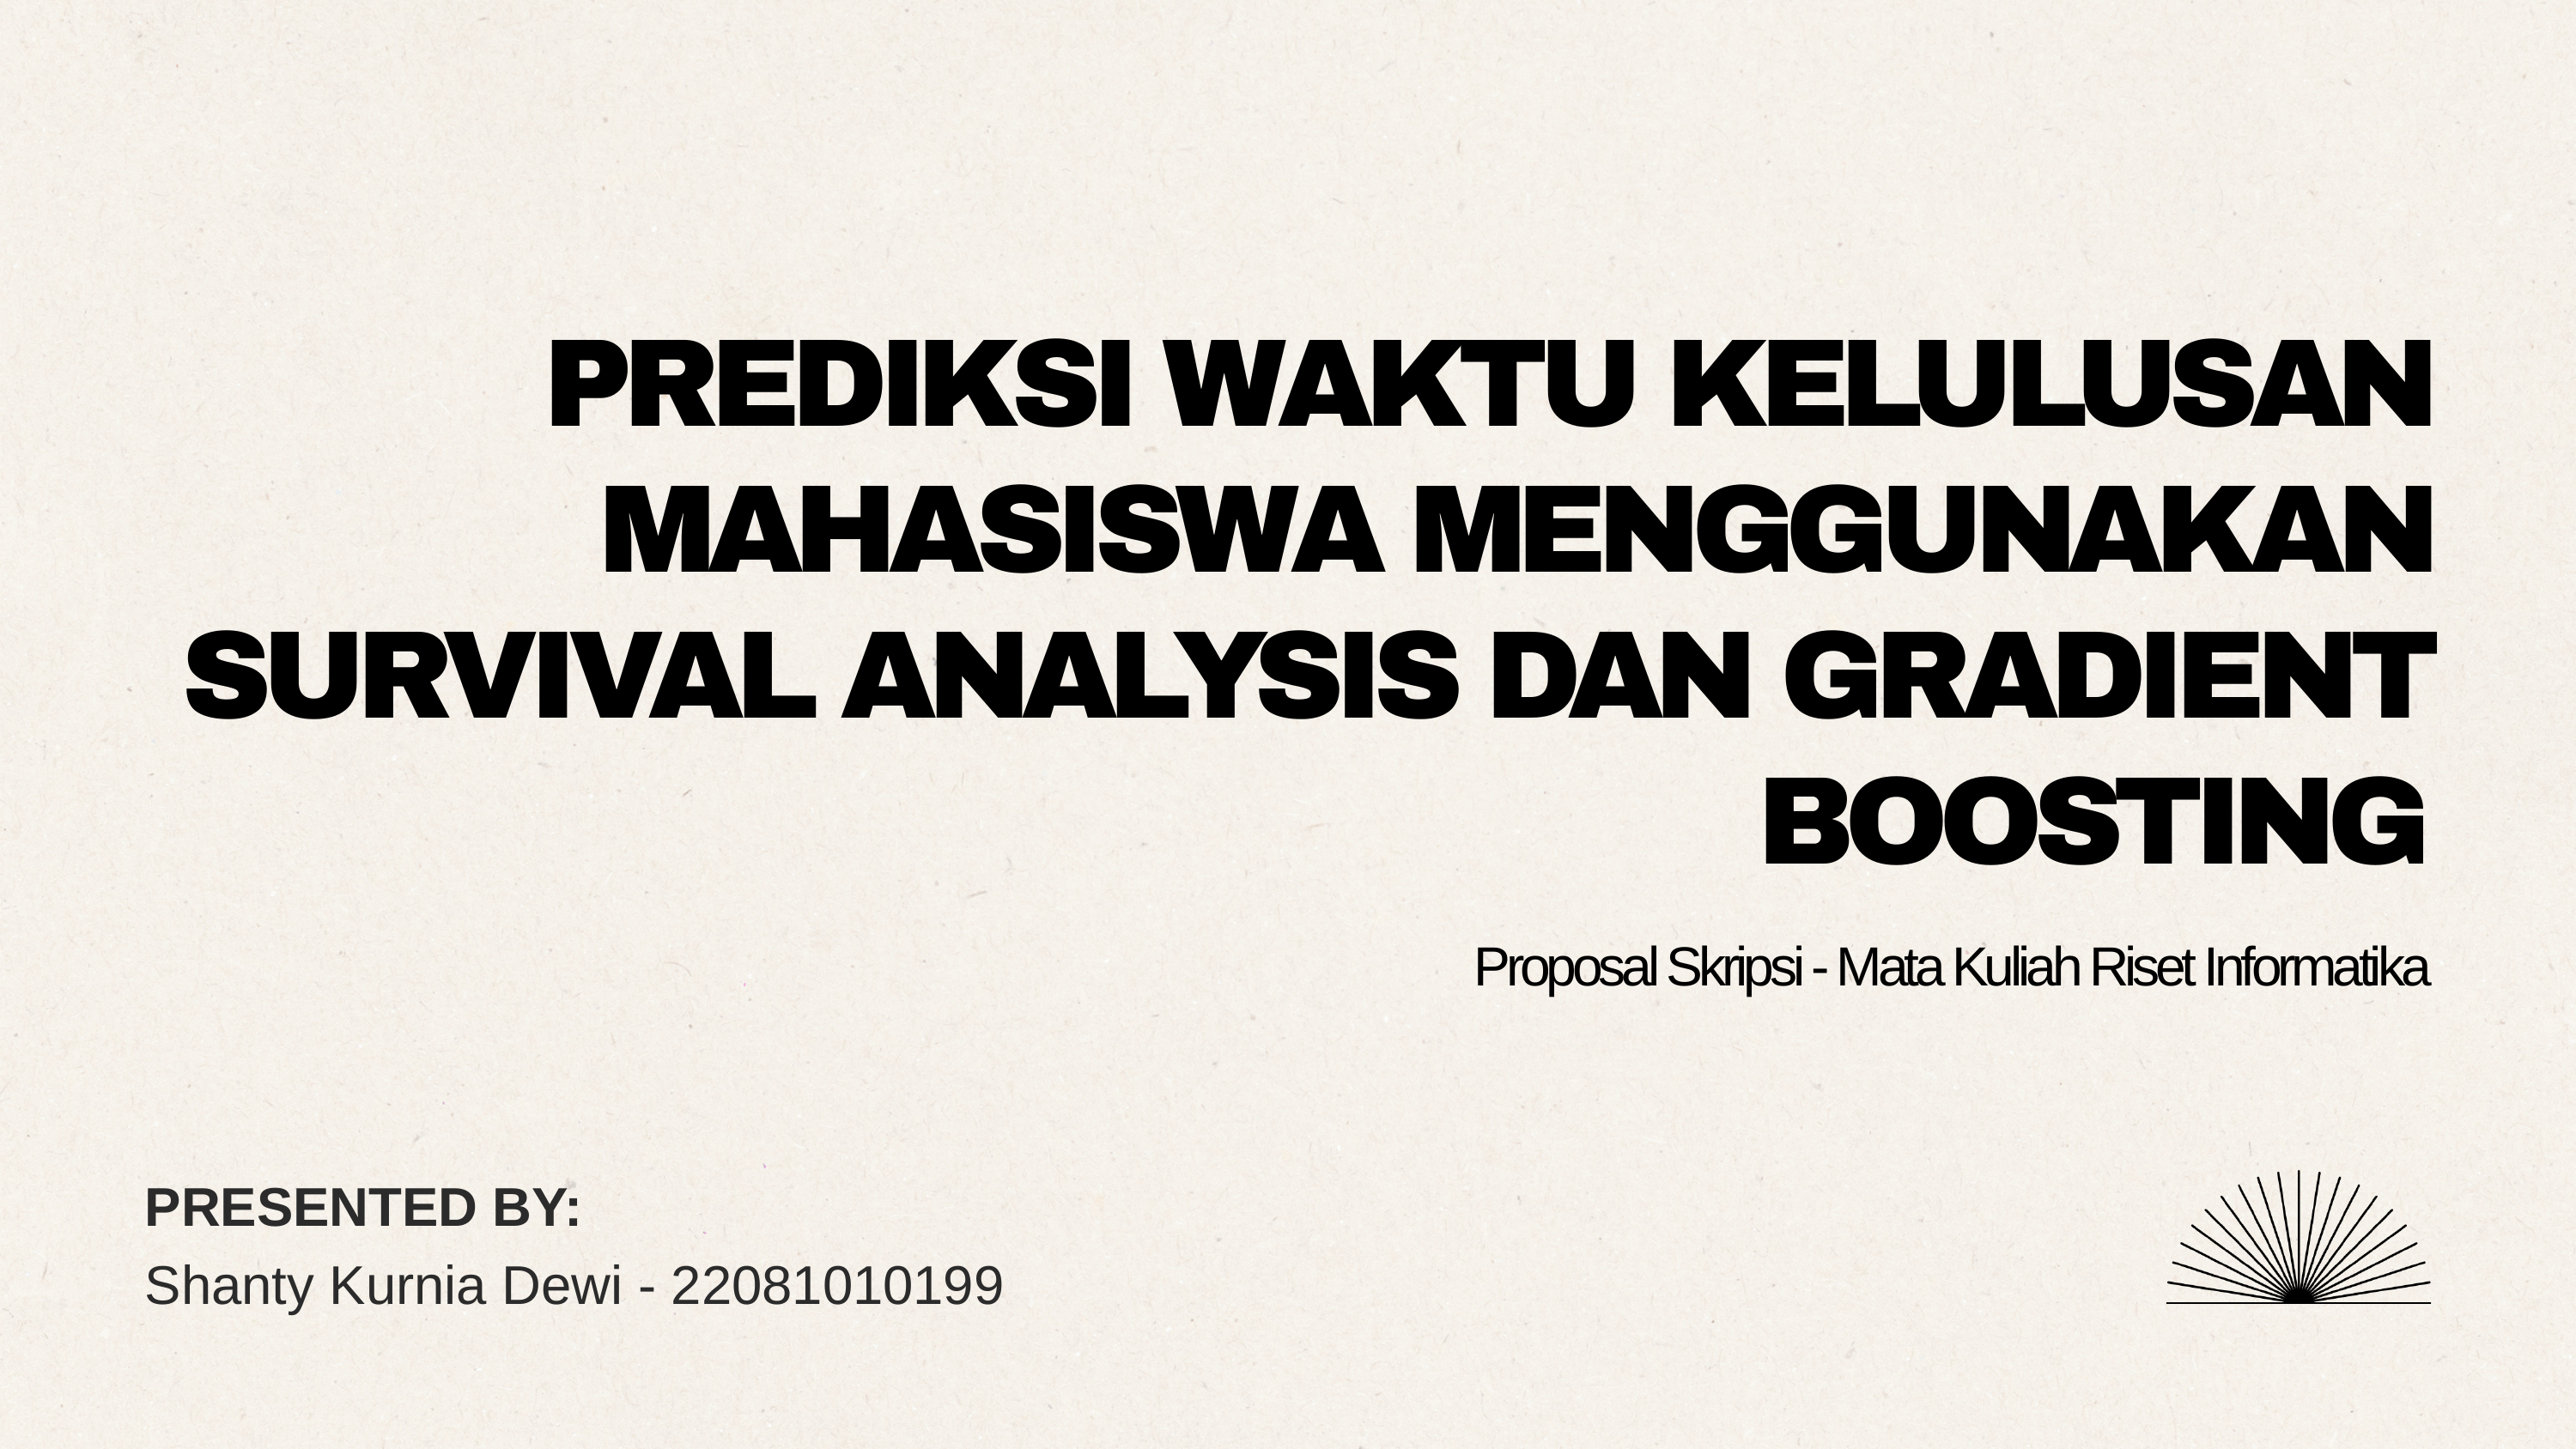

PREDIKSI WAKTU KELULUSAN MAHASISWA MENGGUNAKAN SURVIVAL ANALYSIS DAN GRADIENT BOOSTING
Proposal Skripsi - Mata Kuliah Riset Informatika
PRESENTED BY:

Shanty Kurnia Dewi - 22081010199